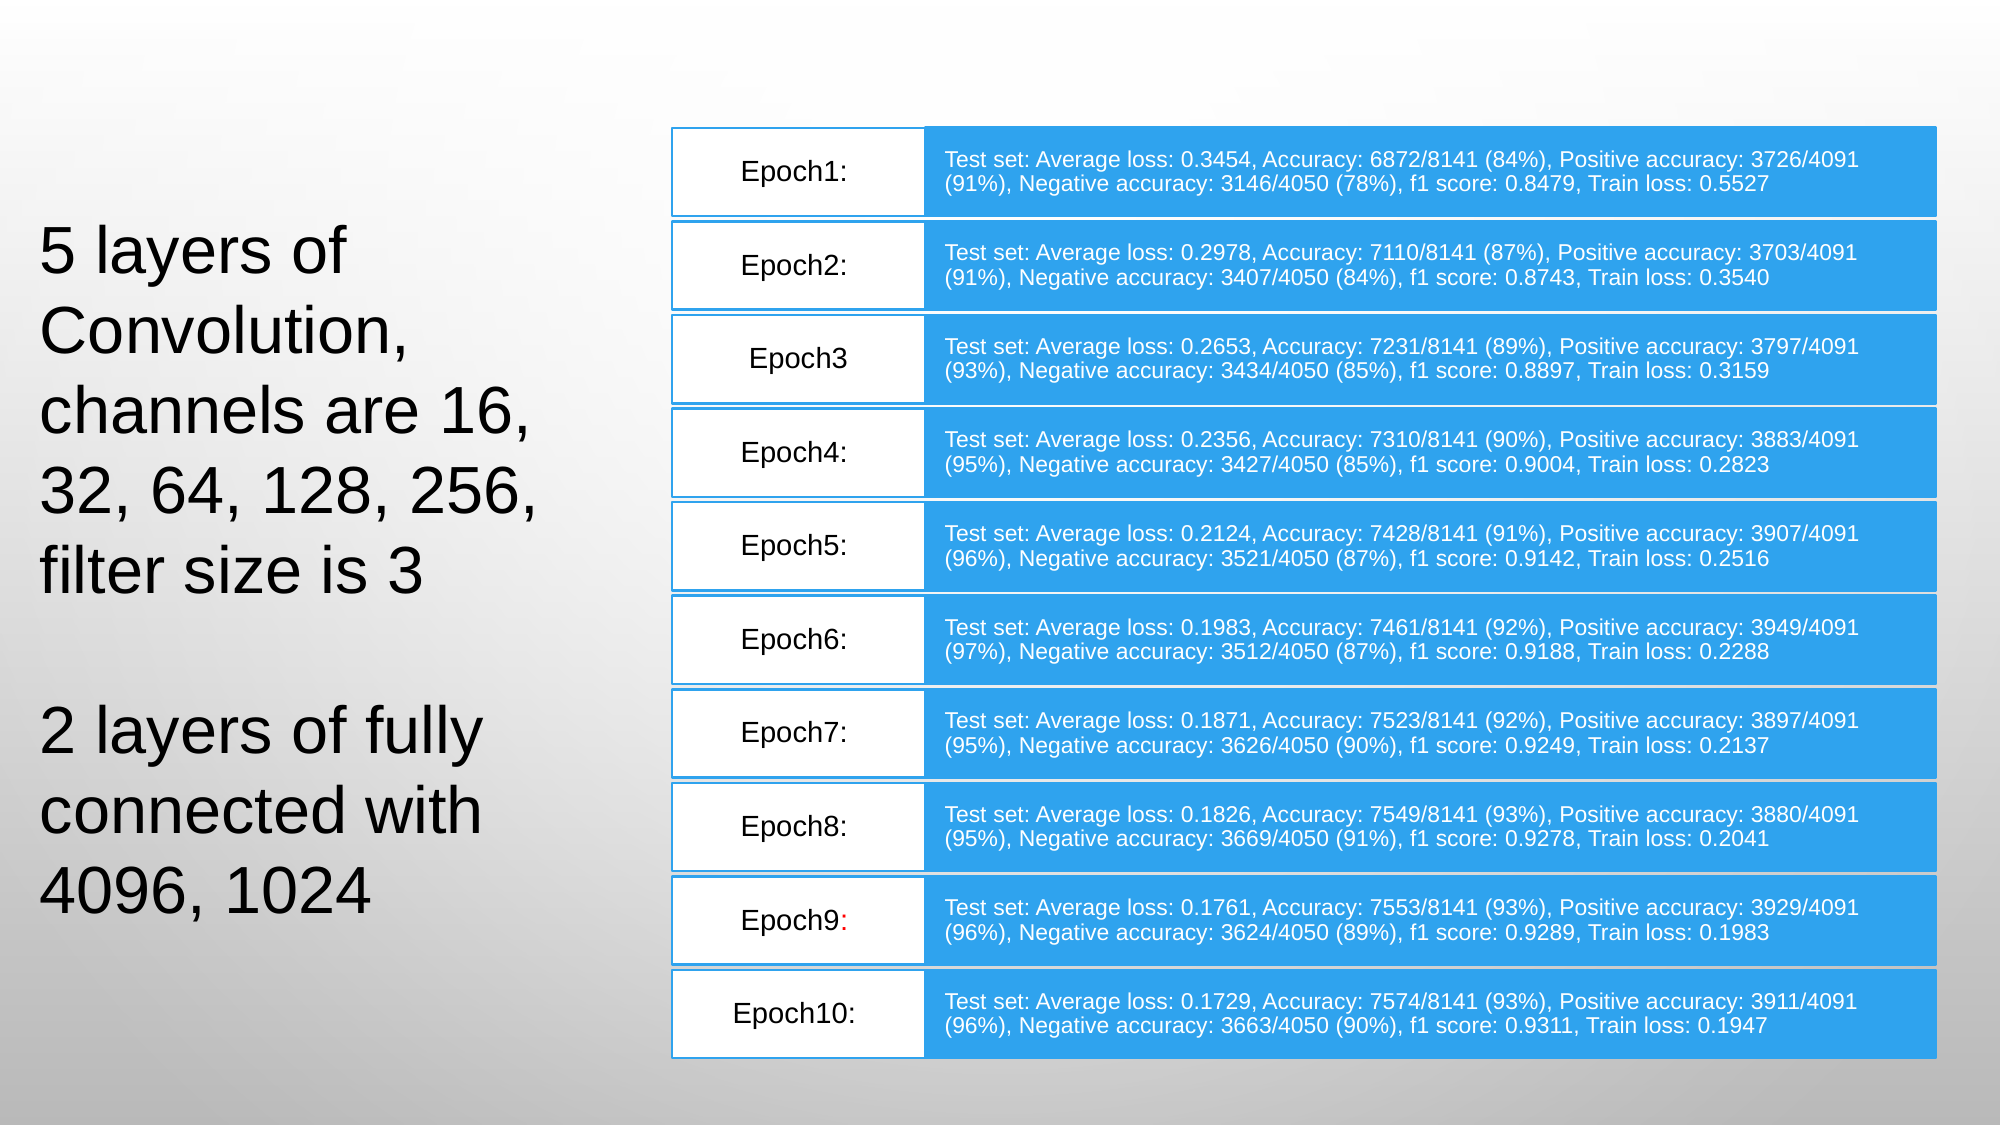

Test set: Average loss: 0.3454, Accuracy: 6872/8141 (84%), Positive accuracy: 3726/4091 (91%), Negative accuracy: 3146/4050 (78%), f1 score: 0.8479, Train loss: 0.5527
Epoch1:
Test set: Average loss: 0.2978, Accuracy: 7110/8141 (87%), Positive accuracy: 3703/4091 (91%), Negative accuracy: 3407/4050 (84%), f1 score: 0.8743, Train loss: 0.3540
Epoch2:
Test set: Average loss: 0.2653, Accuracy: 7231/8141 (89%), Positive accuracy: 3797/4091 (93%), Negative accuracy: 3434/4050 (85%), f1 score: 0.8897, Train loss: 0.3159
Epoch3
Test set: Average loss: 0.2356, Accuracy: 7310/8141 (90%), Positive accuracy: 3883/4091 (95%), Negative accuracy: 3427/4050 (85%), f1 score: 0.9004, Train loss: 0.2823
Epoch4:
Test set: Average loss: 0.2124, Accuracy: 7428/8141 (91%), Positive accuracy: 3907/4091 (96%), Negative accuracy: 3521/4050 (87%), f1 score: 0.9142, Train loss: 0.2516
Epoch5:
Test set: Average loss: 0.1983, Accuracy: 7461/8141 (92%), Positive accuracy: 3949/4091 (97%), Negative accuracy: 3512/4050 (87%), f1 score: 0.9188, Train loss: 0.2288
Epoch6:
Test set: Average loss: 0.1871, Accuracy: 7523/8141 (92%), Positive accuracy: 3897/4091 (95%), Negative accuracy: 3626/4050 (90%), f1 score: 0.9249, Train loss: 0.2137
Epoch7:
Test set: Average loss: 0.1826, Accuracy: 7549/8141 (93%), Positive accuracy: 3880/4091 (95%), Negative accuracy: 3669/4050 (91%), f1 score: 0.9278, Train loss: 0.2041
Epoch8:
Test set: Average loss: 0.1761, Accuracy: 7553/8141 (93%), Positive accuracy: 3929/4091 (96%), Negative accuracy: 3624/4050 (89%), f1 score: 0.9289, Train loss: 0.1983
Epoch9:
Test set: Average loss: 0.1729, Accuracy: 7574/8141 (93%), Positive accuracy: 3911/4091 (96%), Negative accuracy: 3663/4050 (90%), f1 score: 0.9311, Train loss: 0.1947
Epoch10:
#
5 layers of Convolution,
channels are 16, 32, 64, 128, 256, filter size is 3

2 layers of fully connected with 4096, 1024